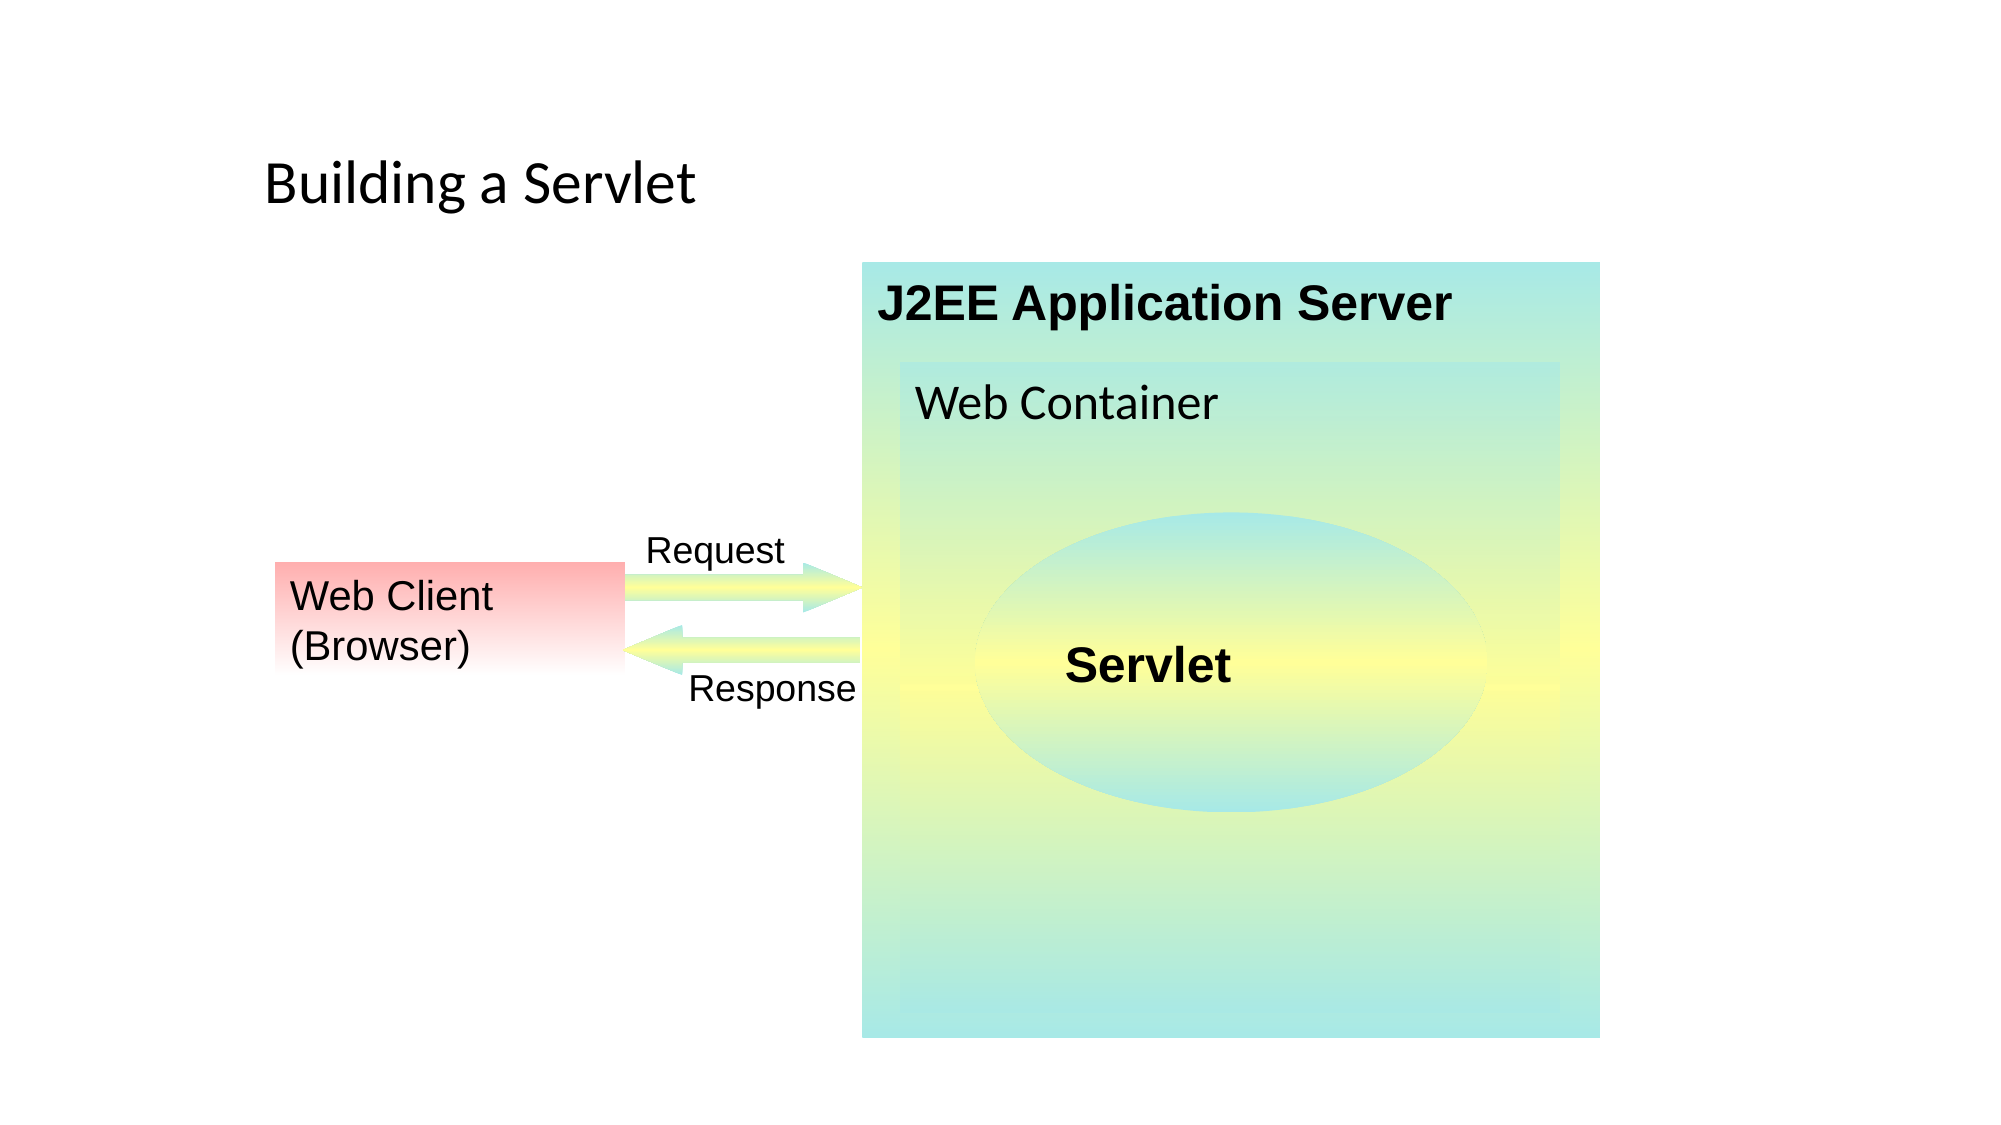

Building a Servlet
J2EE Application Server
Web Container
Servlet
Request
Web Client (Browser)

Response
22